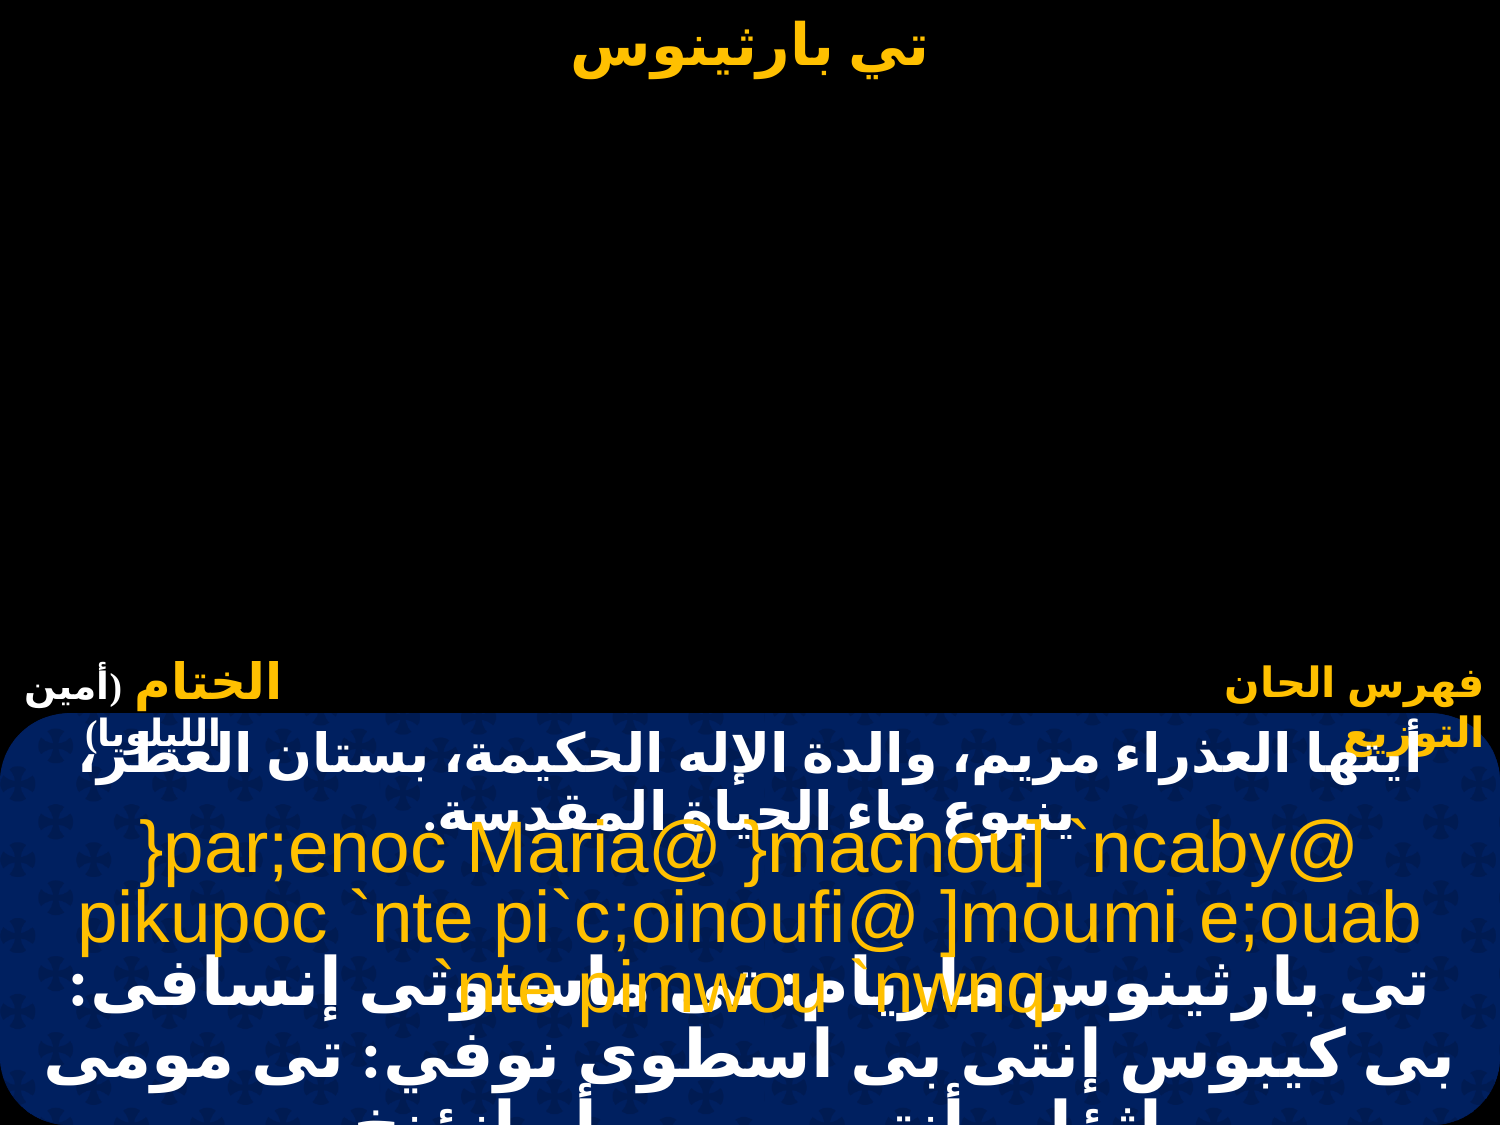

# أيتها العذراء مريم، والدة الإله الحكيمة، بستان العطر، ينبوع ماء الحياة المقدسة.
}par;enoc Maria@ }macnou] `ncaby@ pikupoc `nte pi`c;oinoufi@ ]moumi e;ouab `nte pimwou `nwnq.
تى بارثينوس ماريام: تى ماسنوتى إنسافى: بى كيبوس إنتى بى اسطوى نوفي: تى مومى إثؤاب أنتى بى مو أو إنؤنخ.